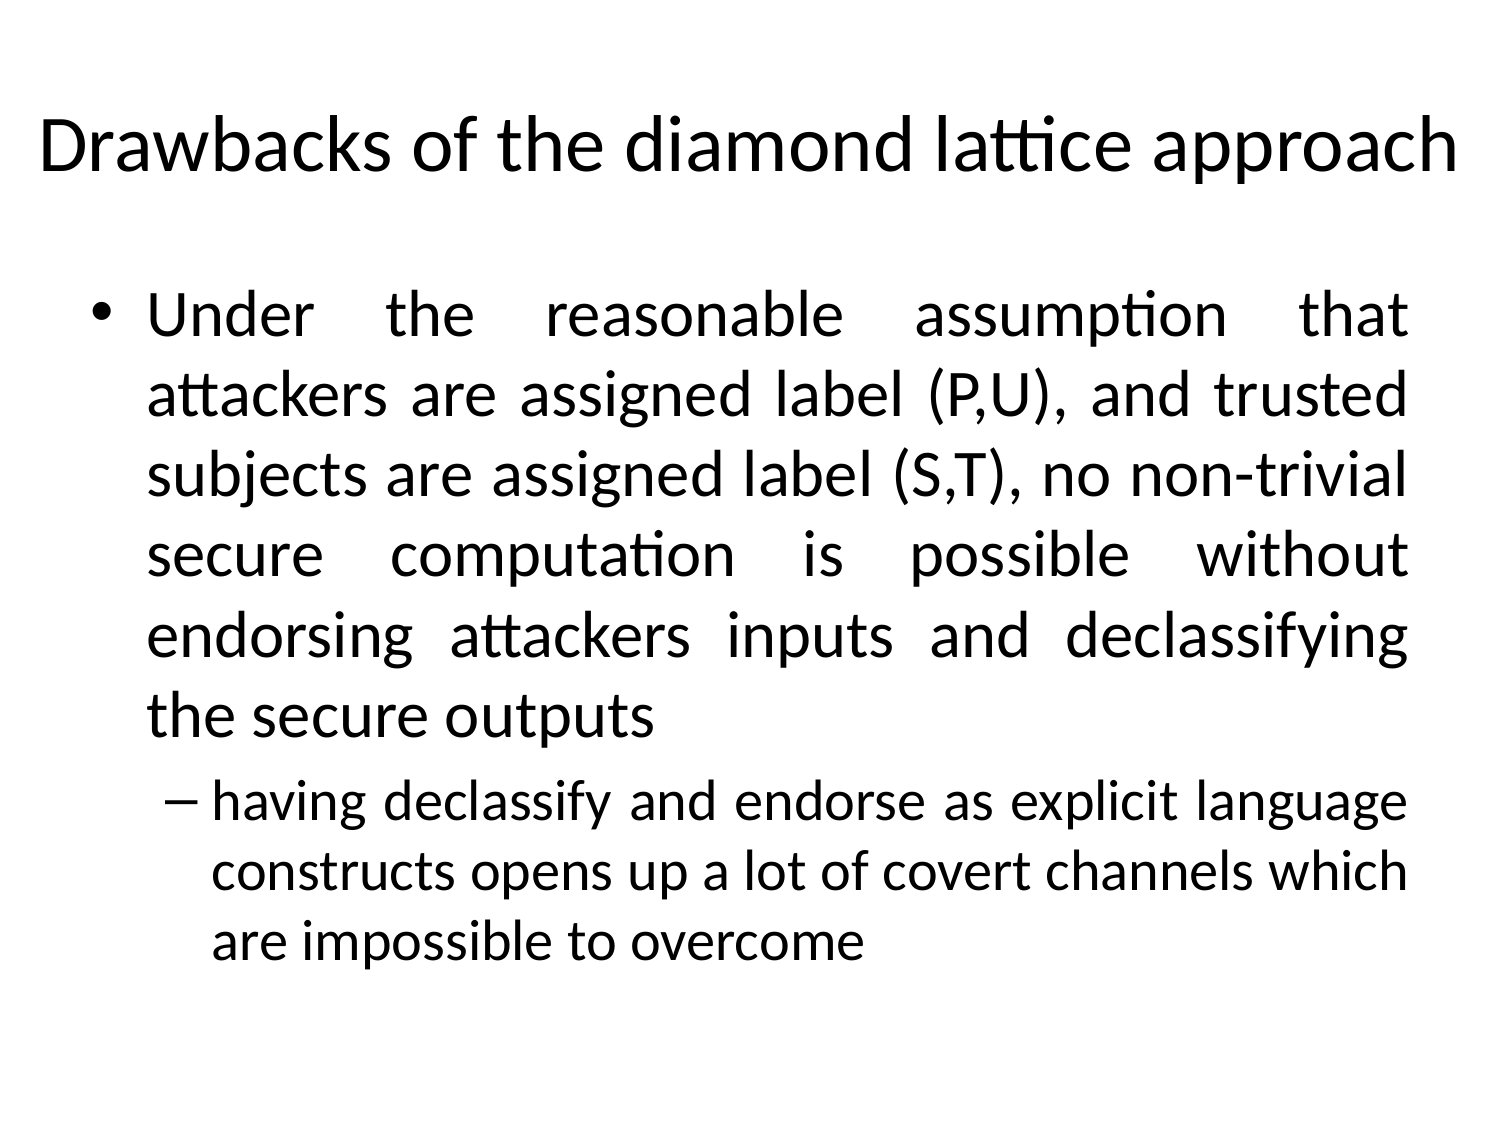

# Drawbacks of the diamond lattice approach
Under the reasonable assumption that attackers are assigned label (P,U), and trusted subjects are assigned label (S,T), no non-trivial secure computation is possible without endorsing attackers inputs and declassifying the secure outputs
having declassify and endorse as explicit language constructs opens up a lot of covert channels which are impossible to overcome